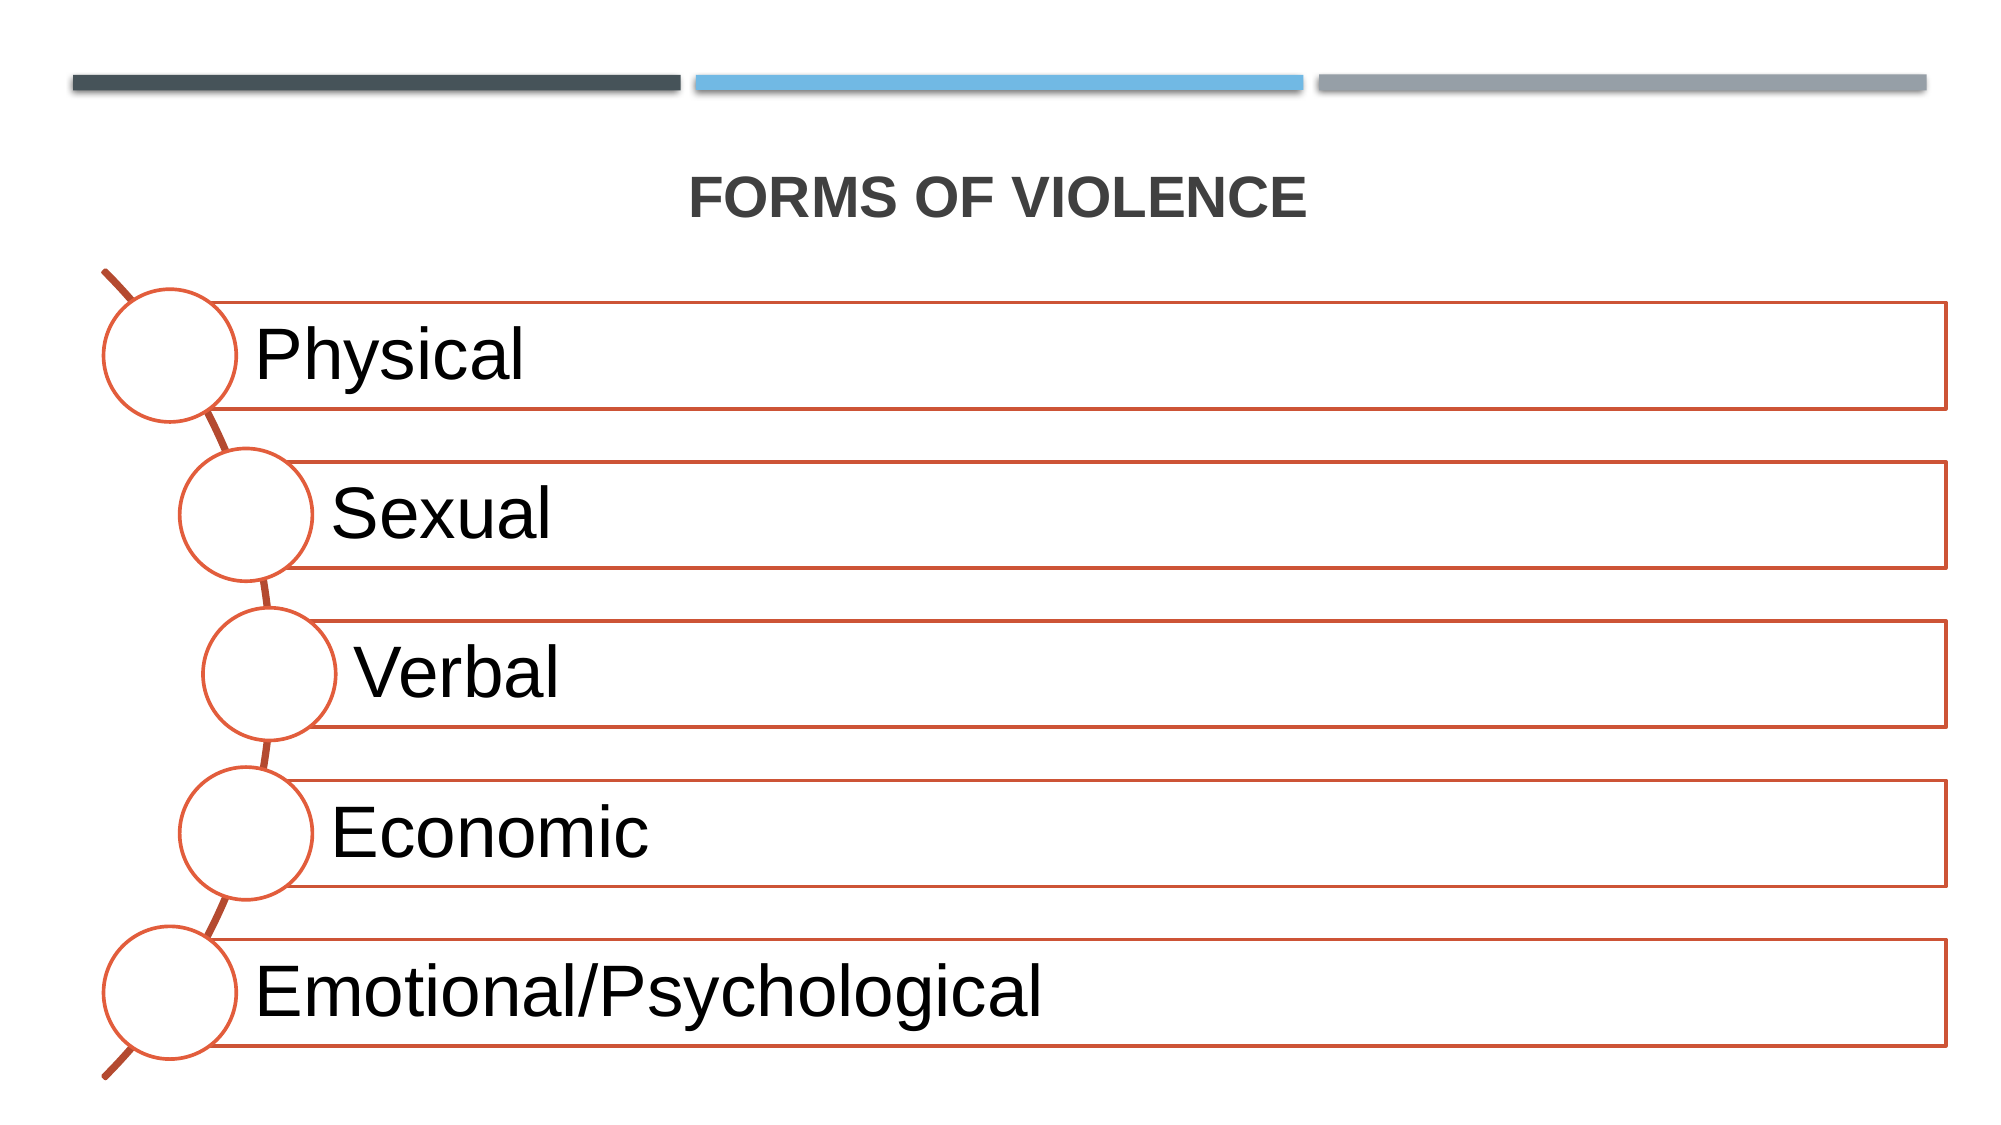

# Forms of violence
Physical
Sexual
Verbal
Economic
Emotional/Psychological